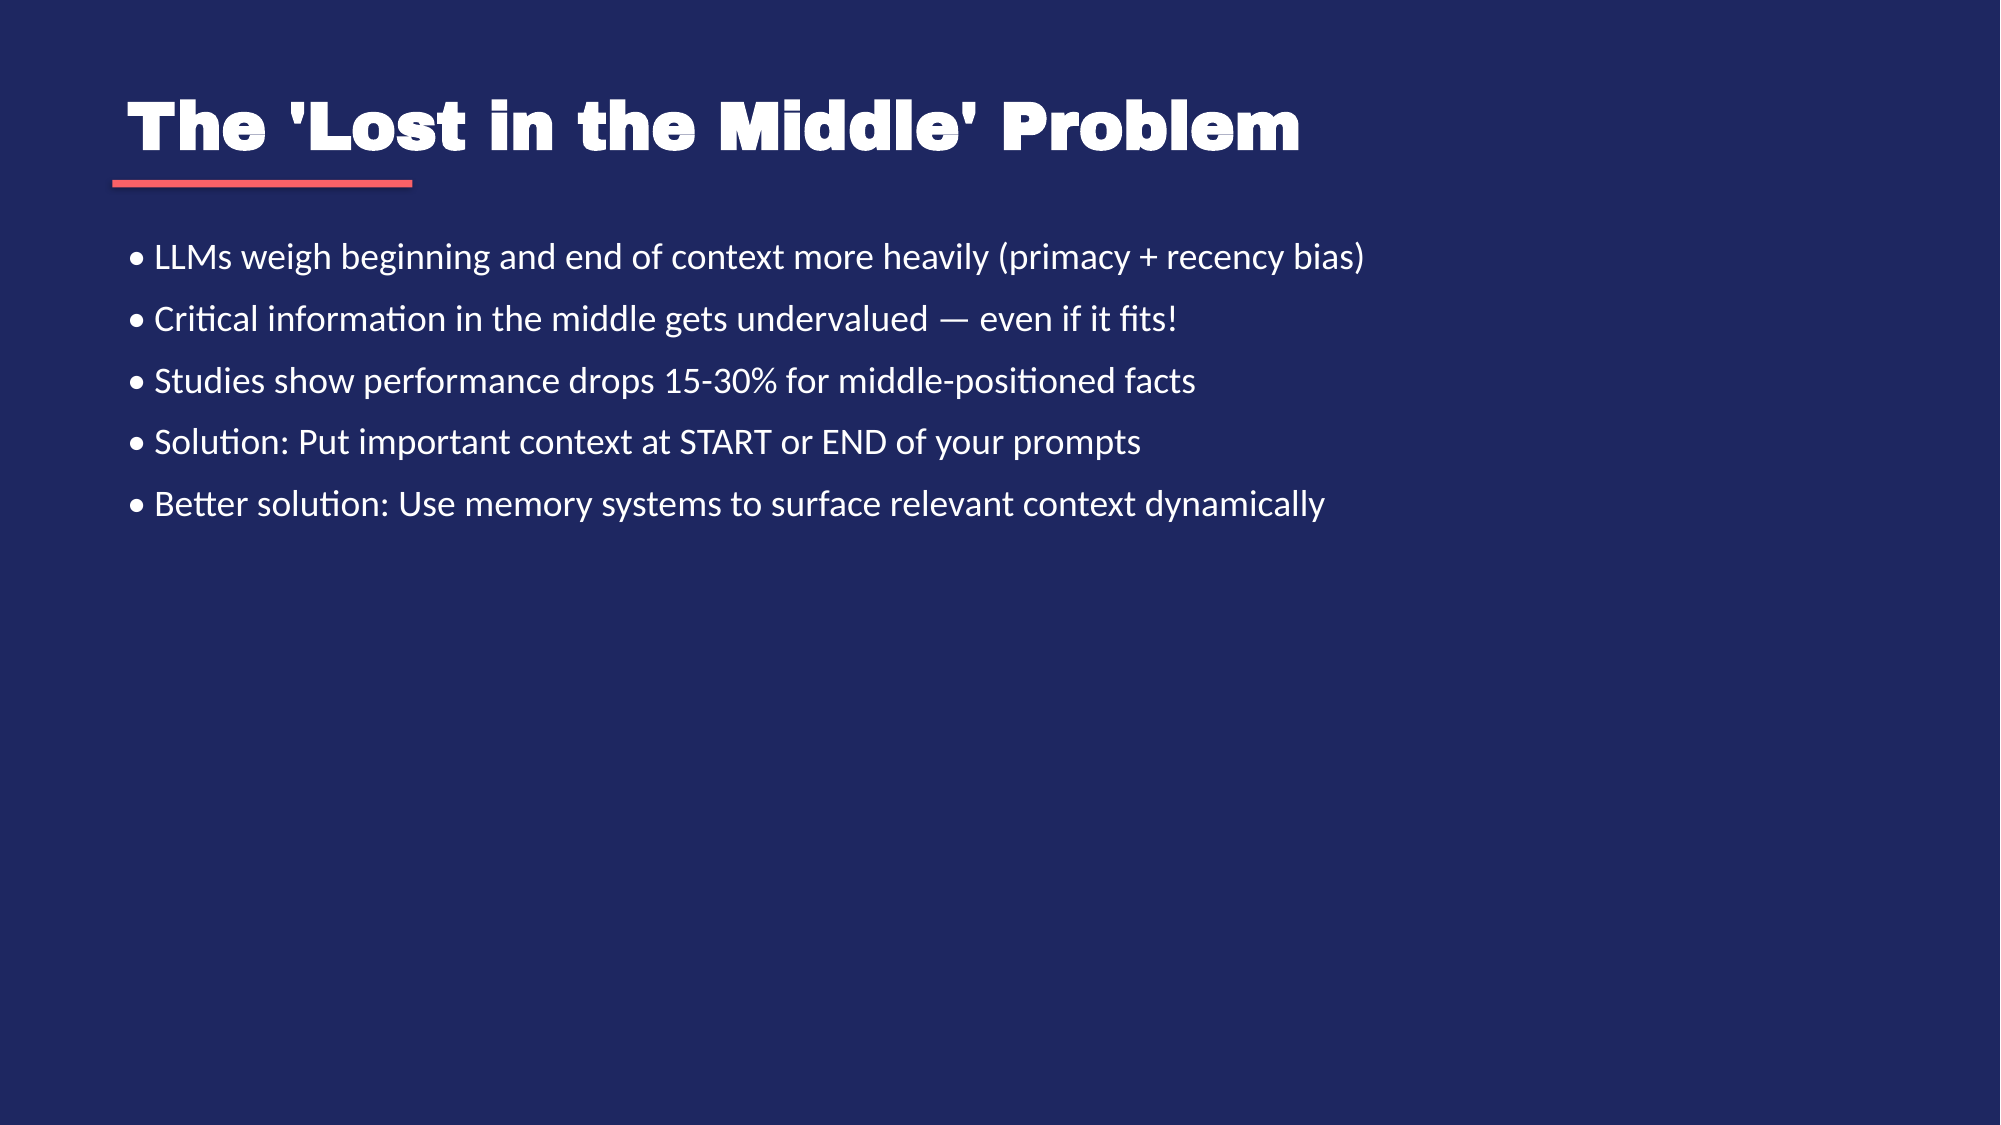

The 'Lost in the Middle' Problem

• LLMs weigh beginning and end of context more heavily (primacy + recency bias)
• Critical information in the middle gets undervalued — even if it fits!
• Studies show performance drops 15-30% for middle-positioned facts
• Solution: Put important context at START or END of your prompts
• Better solution: Use memory systems to surface relevant context dynamically